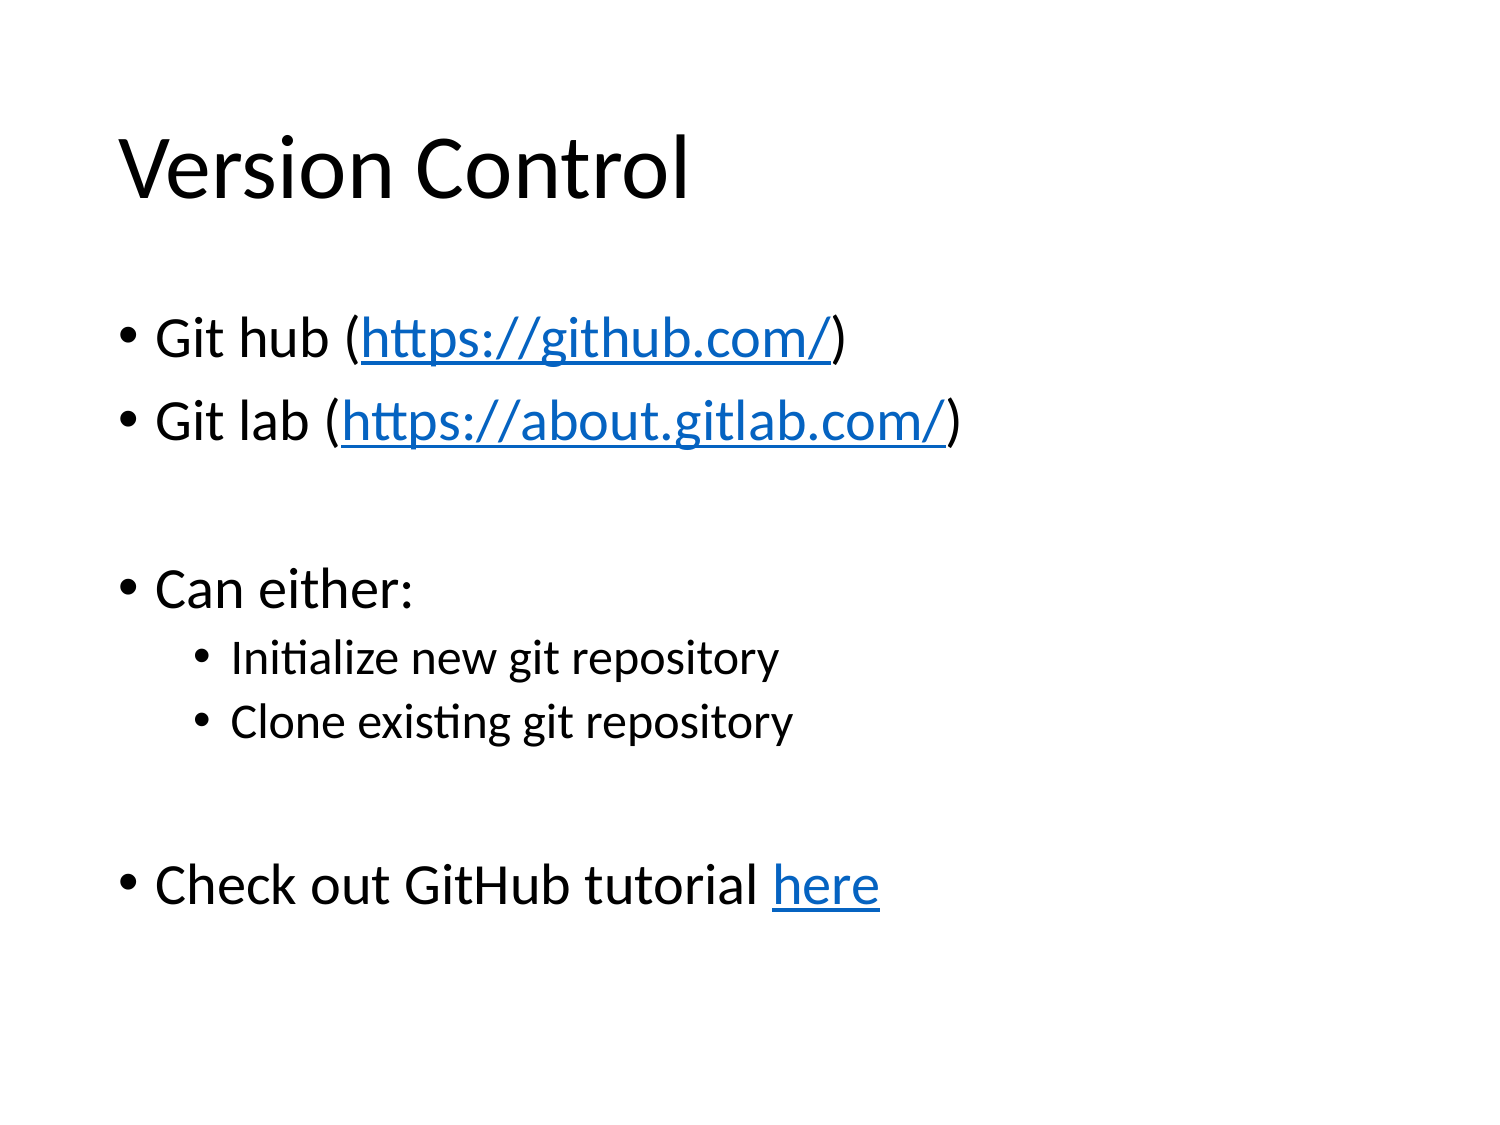

# Version Control
Git hub (https://github.com/)
Git lab (https://about.gitlab.com/)

Can either:
Initialize new git repository
Clone existing git repository

Check out GitHub tutorial here